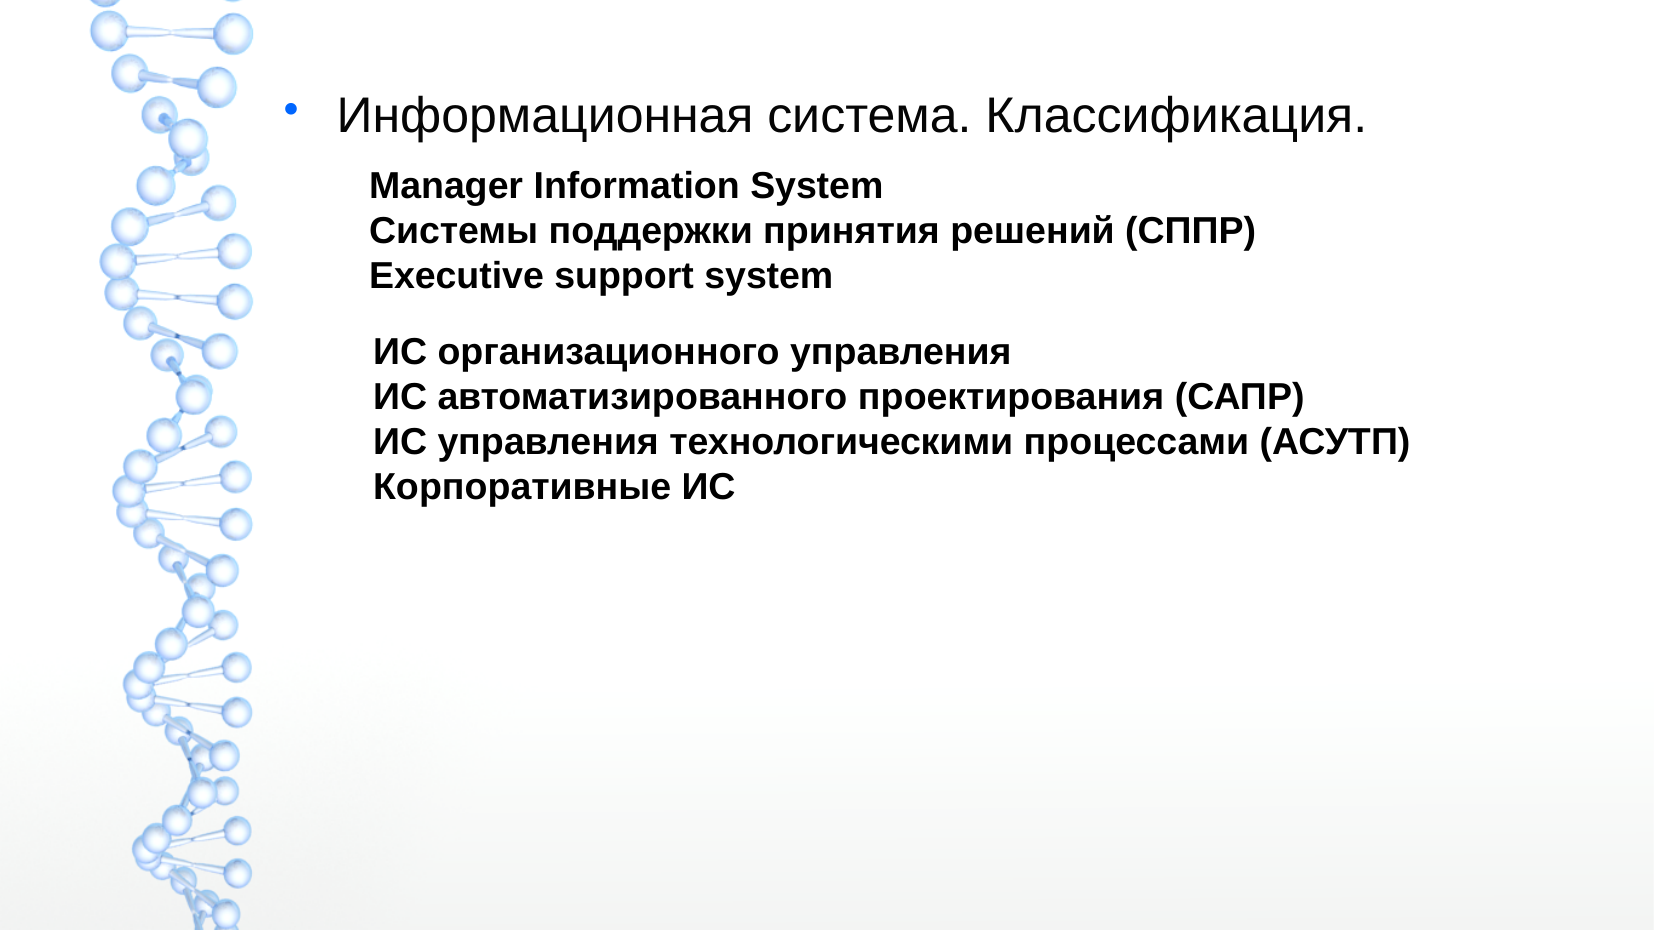

Информационная система. Классификация.
Manager Information System
Системы поддержки принятия решений (СППР)
Executive support system
ИС организационного управления
ИС автоматизированного проектирования (САПР)
ИС управления технологическими процессами (АСУТП)
Корпоративные ИС